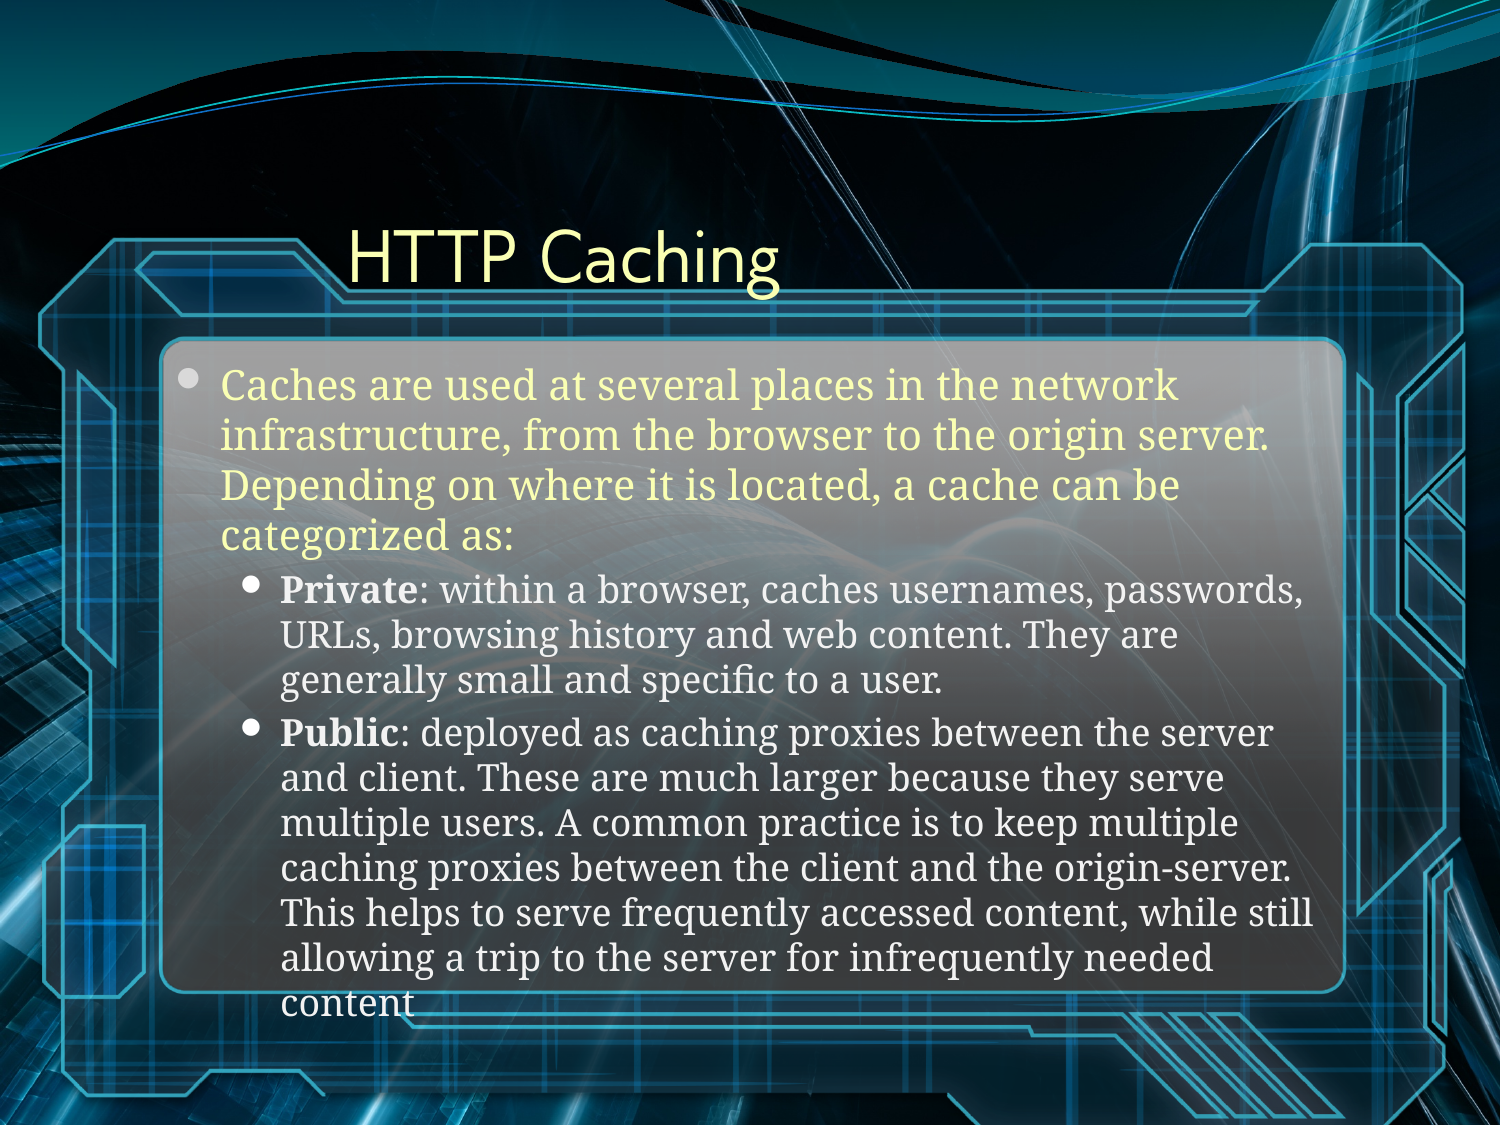

# HTTP Caching
Caches are used at several places in the network infrastructure, from the browser to the origin server. Depending on where it is located, a cache can be categorized as:
Private: within a browser, caches usernames, passwords, URLs, browsing history and web content. They are generally small and specific to a user.
Public: deployed as caching proxies between the server and client. These are much larger because they serve multiple users. A common practice is to keep multiple caching proxies between the client and the origin-server. This helps to serve frequently accessed content, while still allowing a trip to the server for infrequently needed content